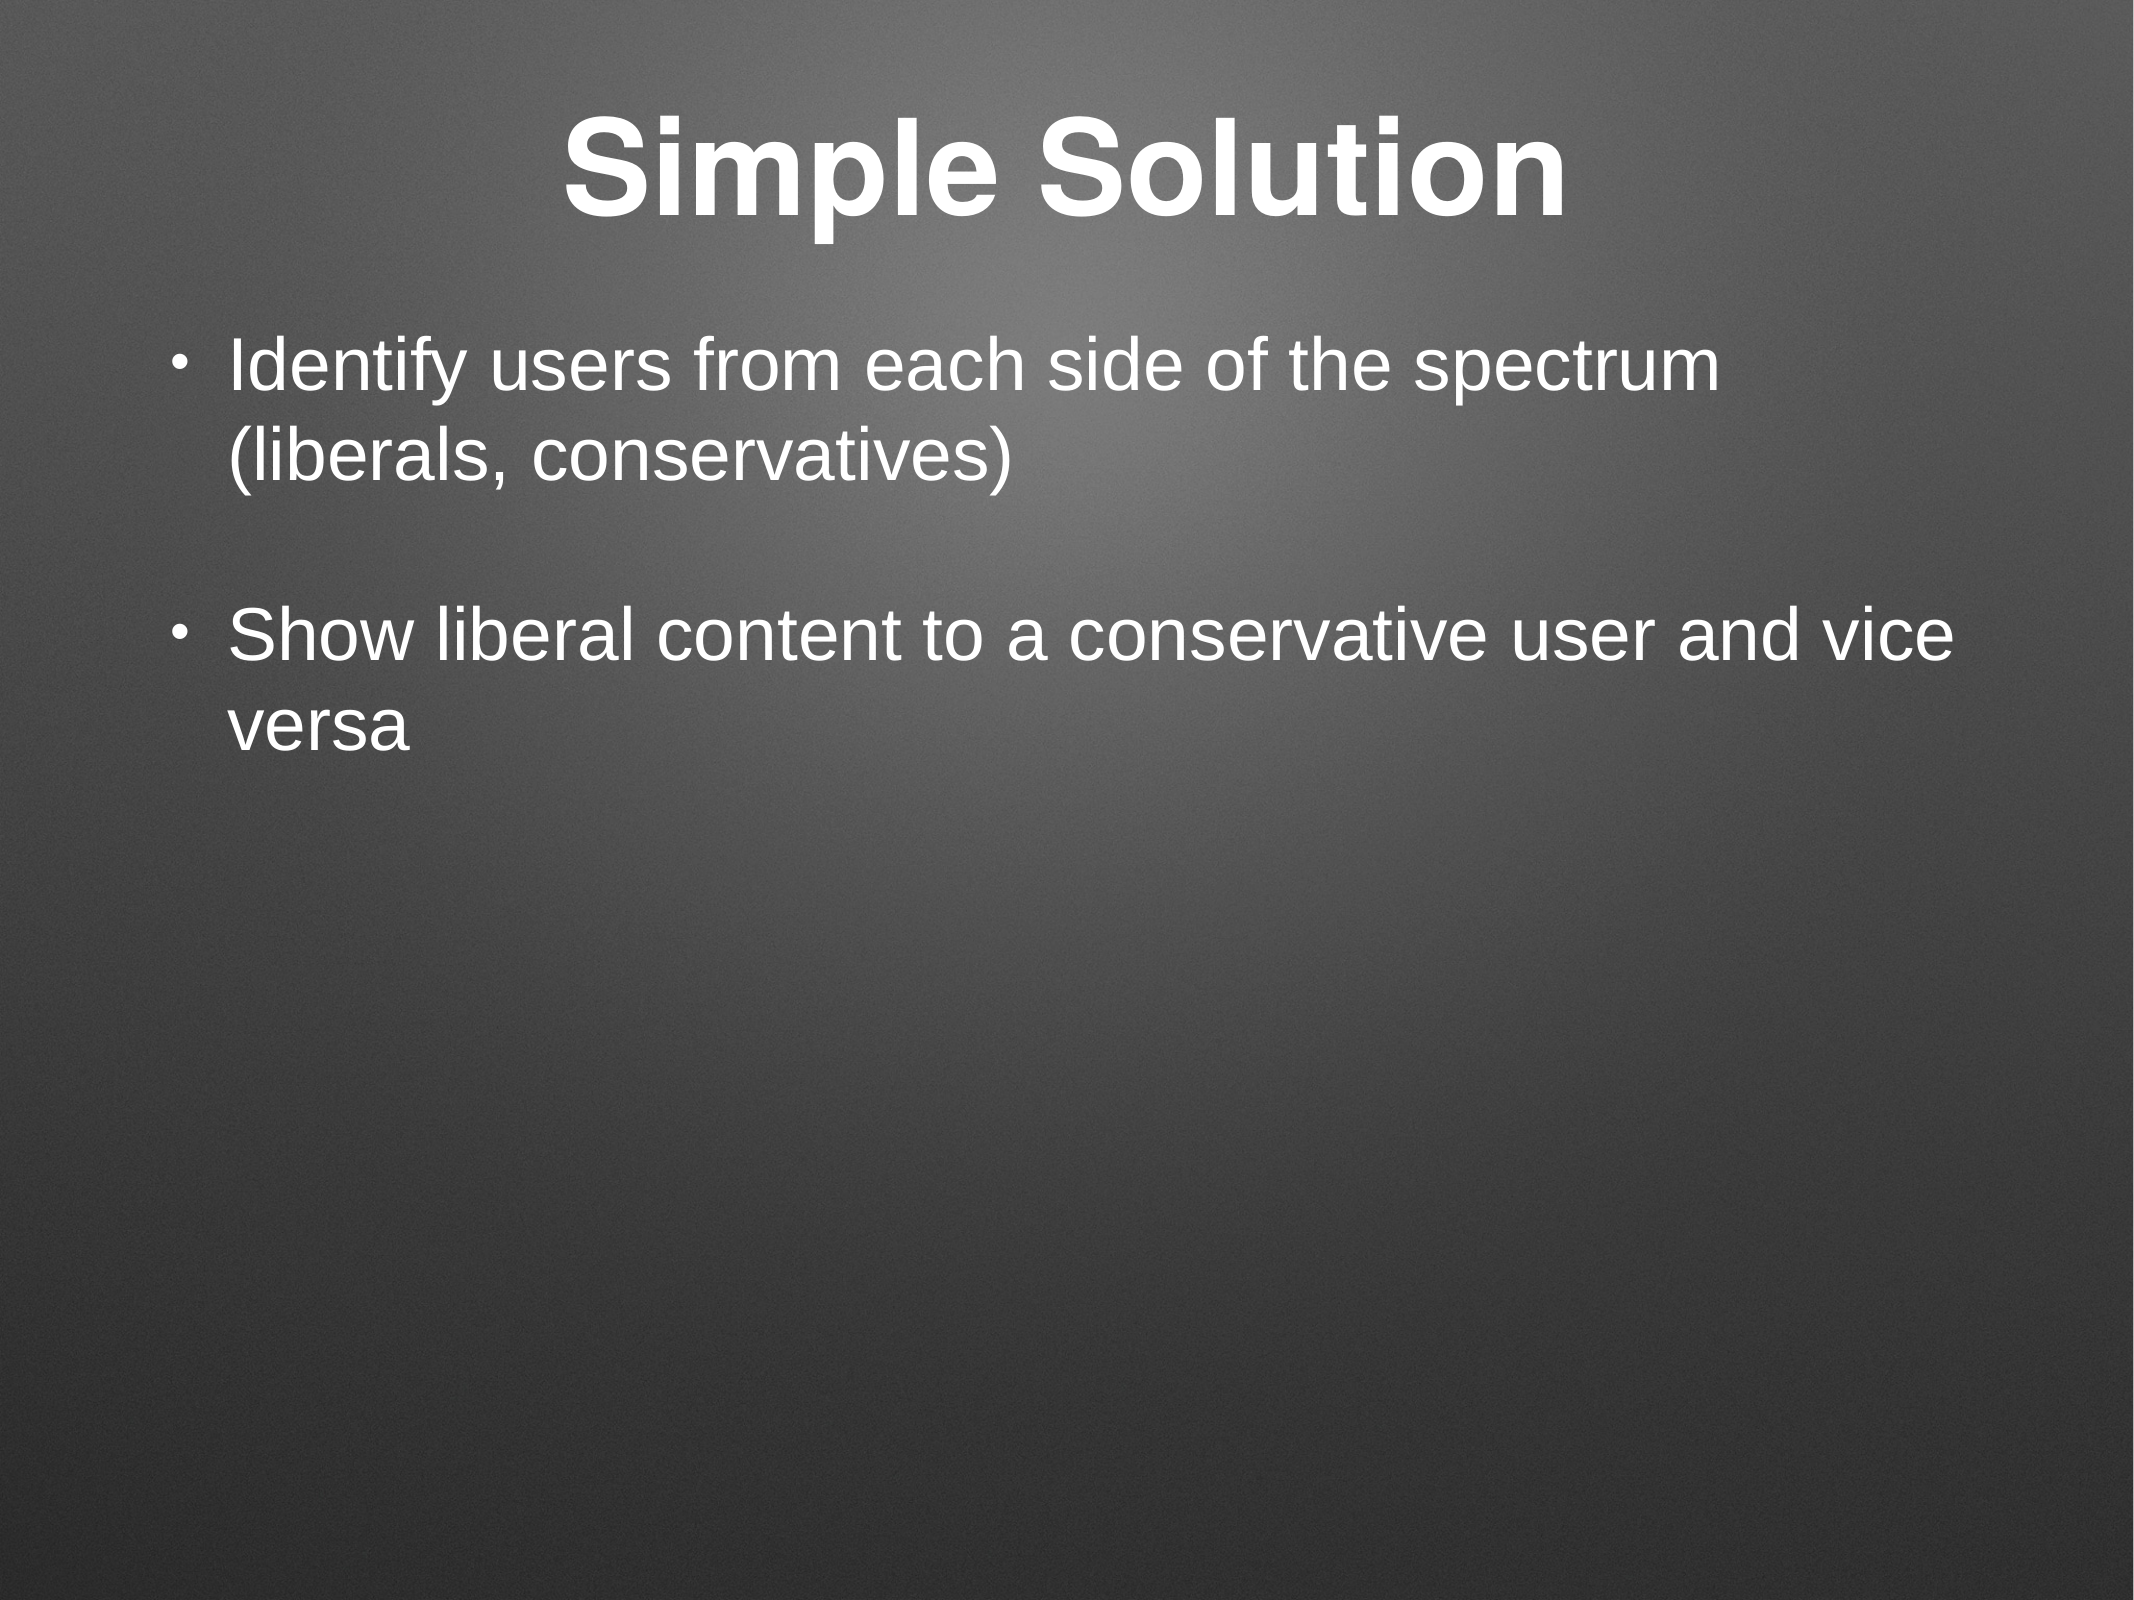

# Simple Solution
Identify users from each side of the spectrum (liberals, conservatives)

Show liberal content to a conservative user and vice versa